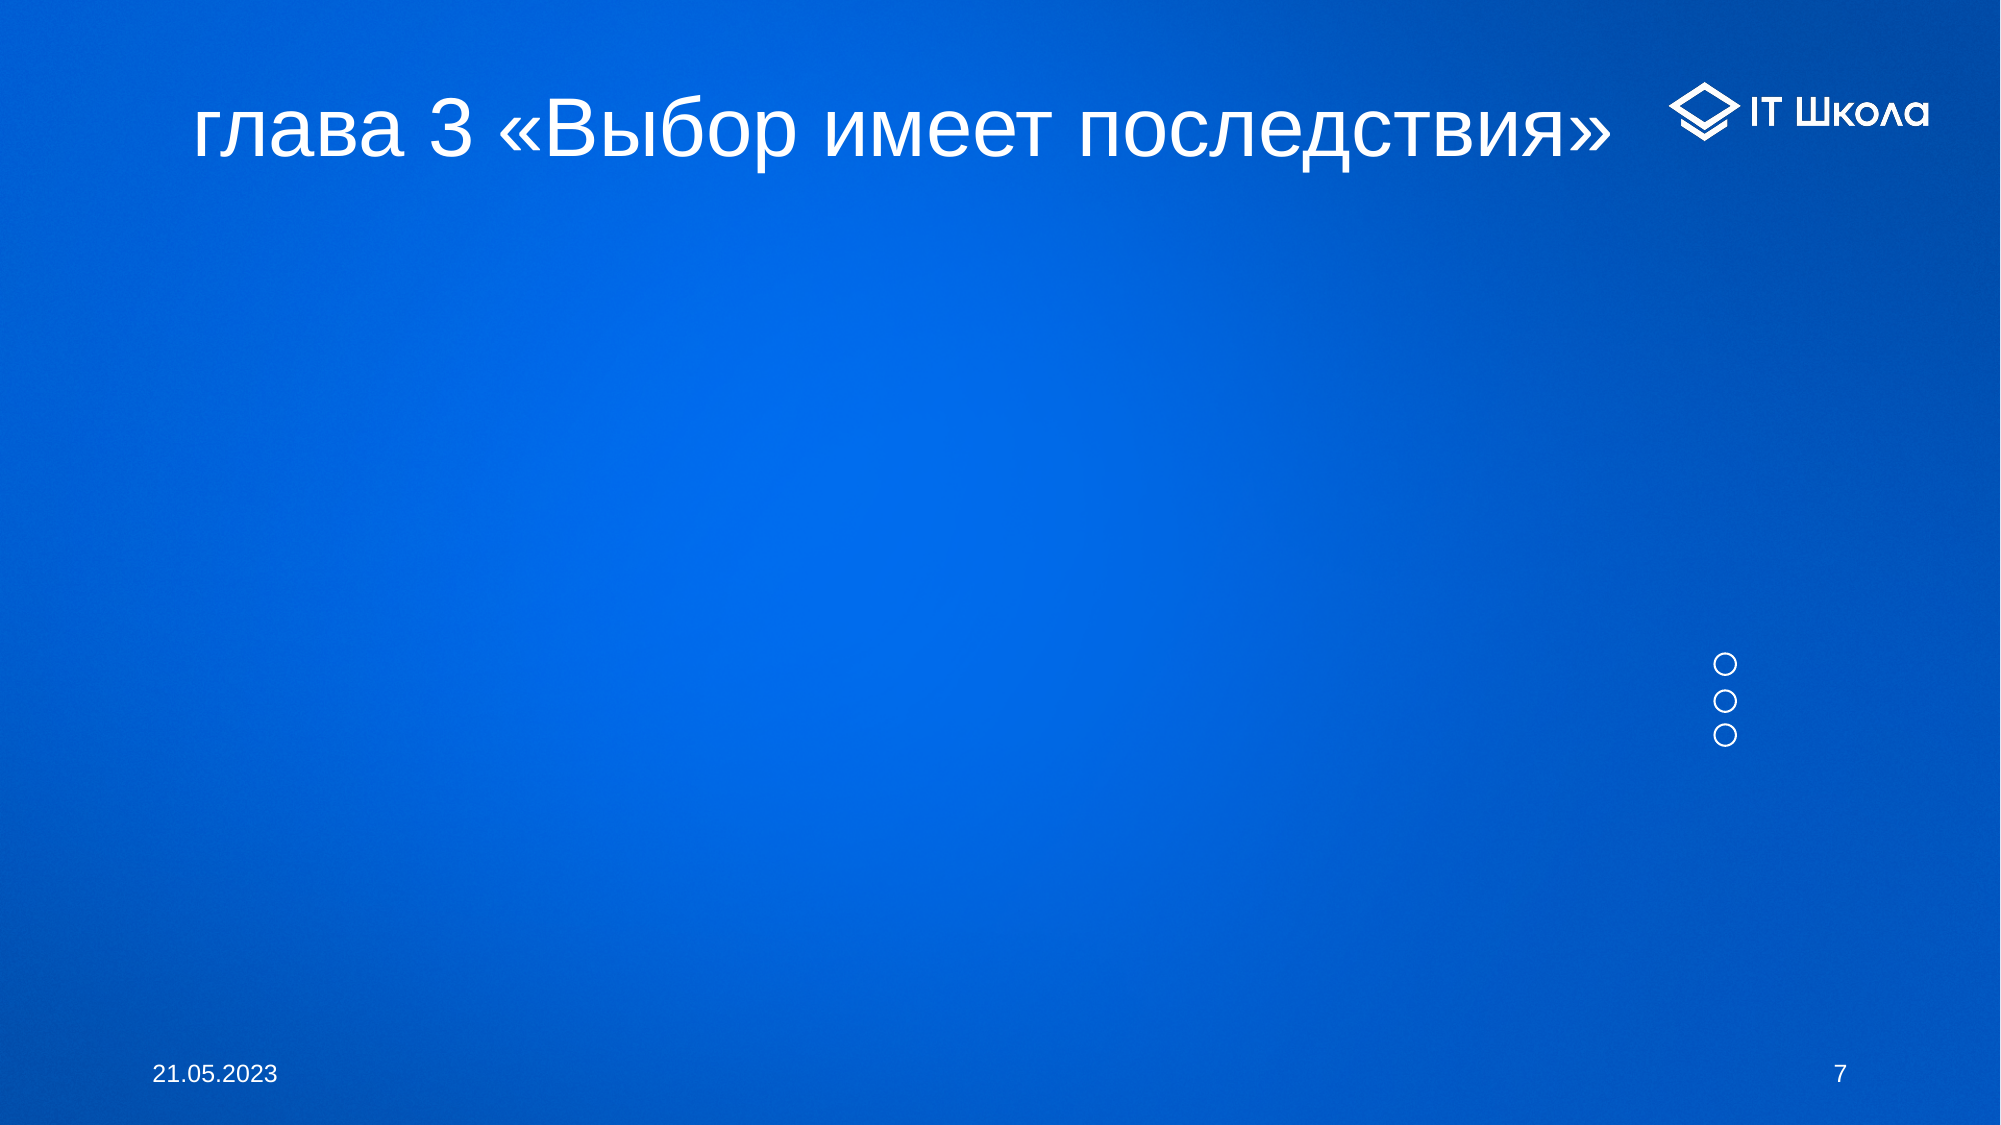

# глава 3 «Выбор имеет последствия»

21.05.2023
7